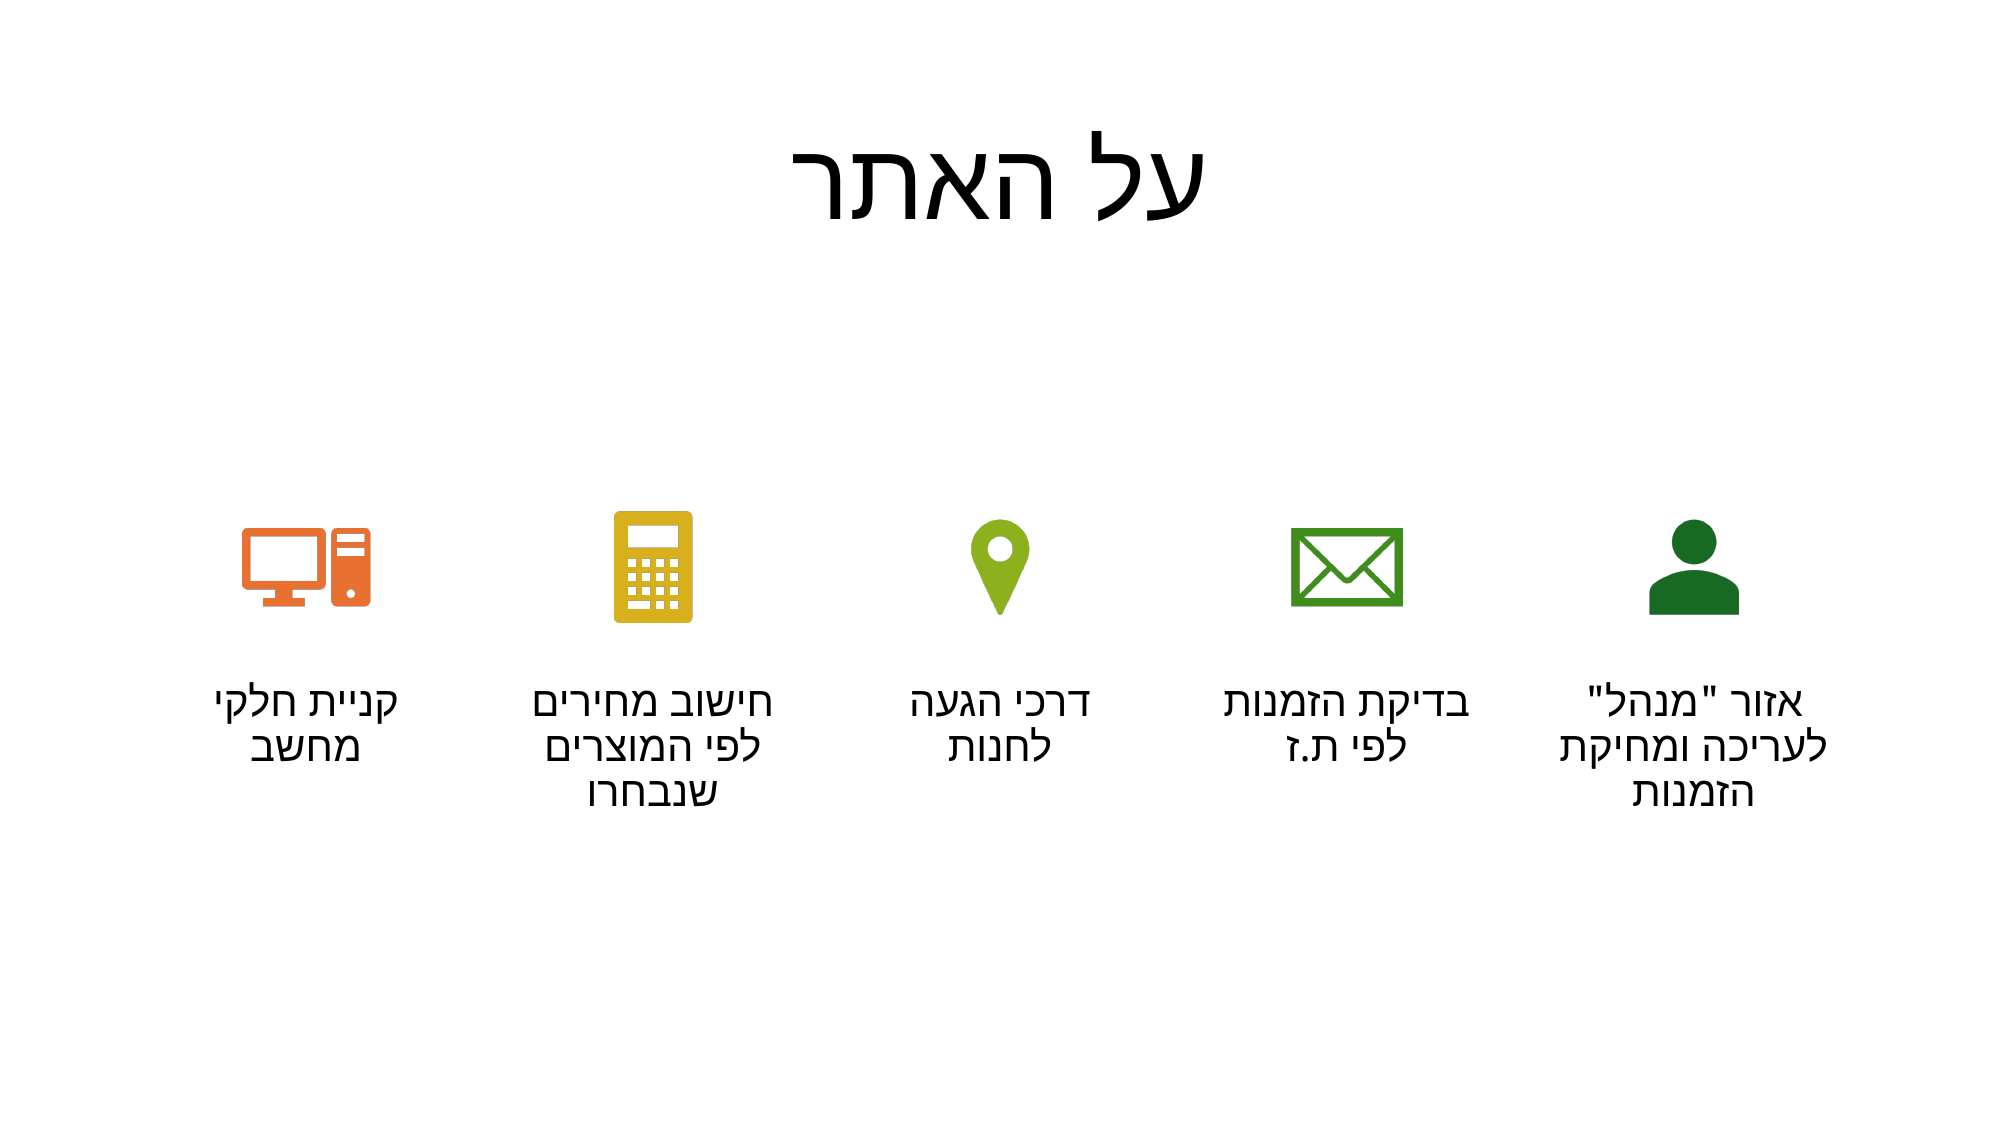

# על האתר
קניית חלקי מחשב
חישוב מחירים לפי המוצרים שנבחרו
דרכי הגעה לחנות
בדיקת הזמנות לפי ת.ז
אזור "מנהל" לעריכה ומחיקת הזמנות